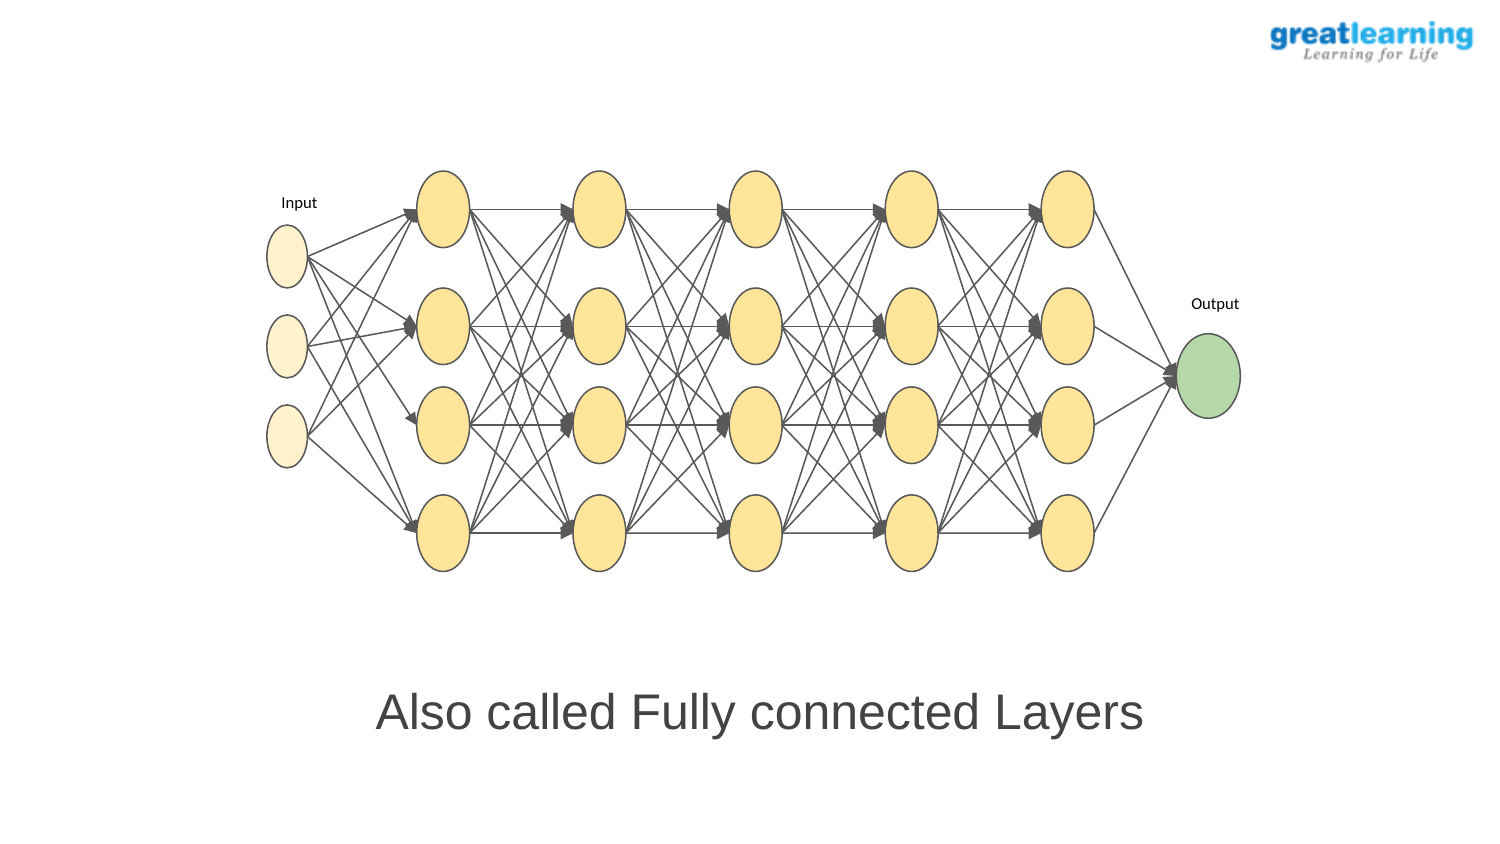

Input

Output

Also called Fully connected Layers